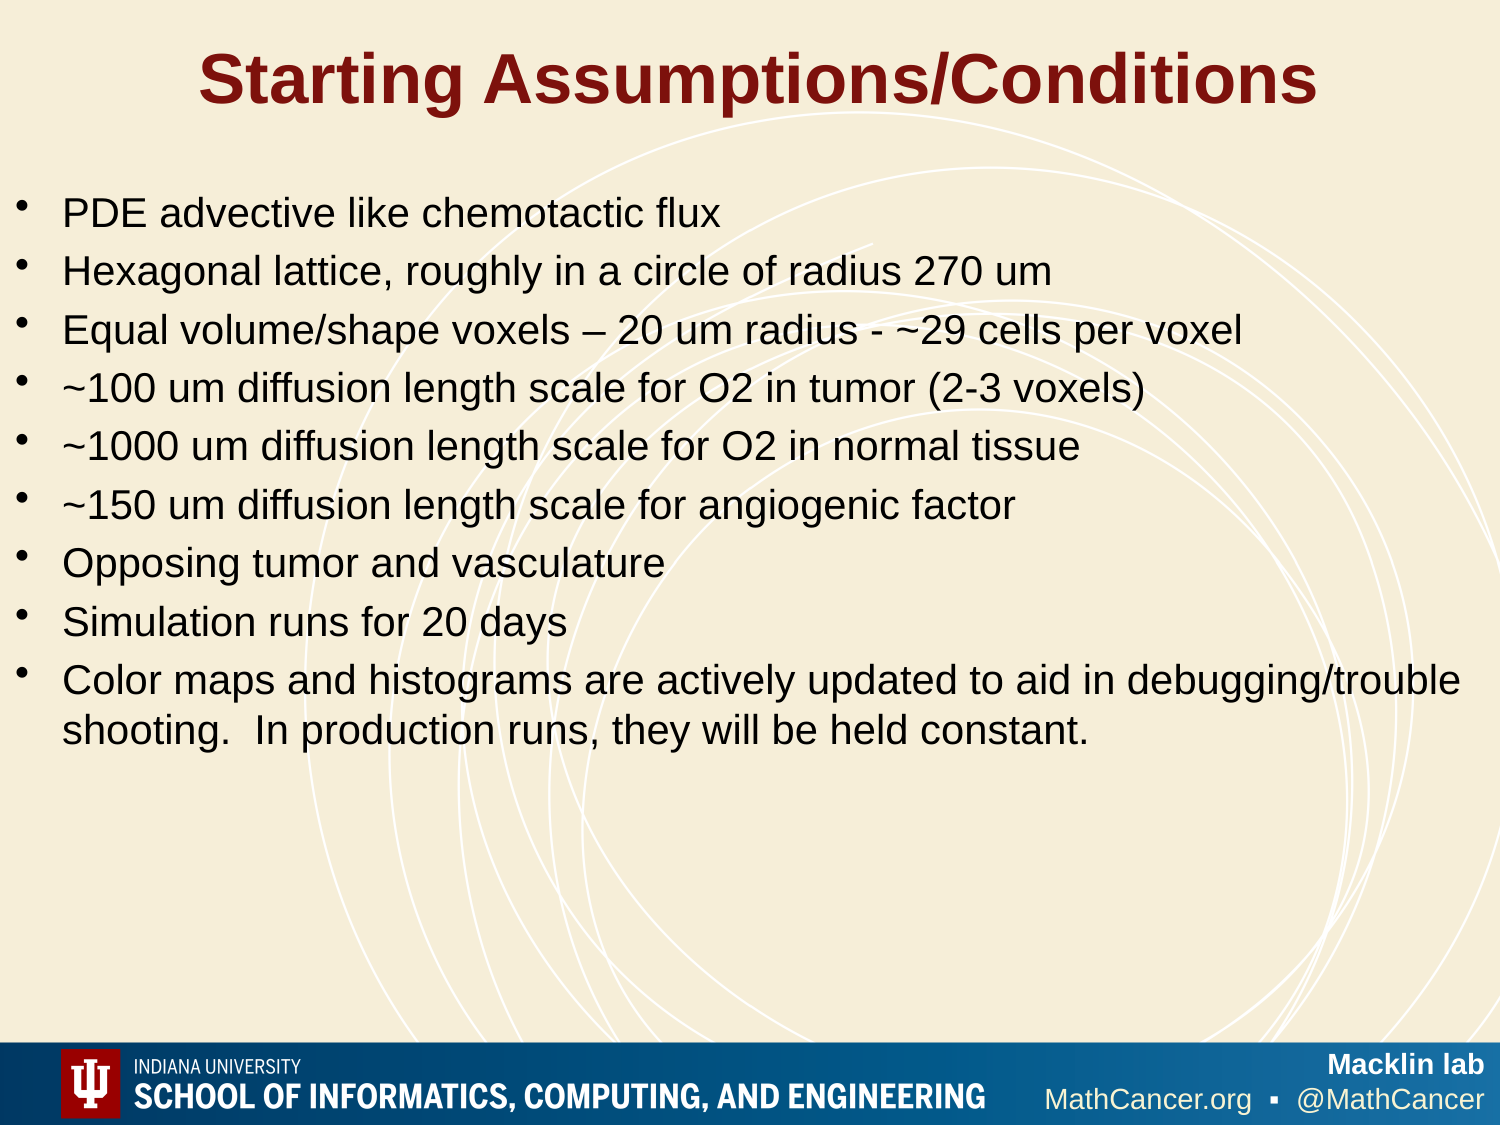

# Starting Assumptions/Conditions

PDE advective like chemotactic flux
Hexagonal lattice, roughly in a circle of radius 270 um
Equal volume/shape voxels – 20 um radius - ~29 cells per voxel
~100 um diffusion length scale for O2 in tumor (2-3 voxels)
~1000 um diffusion length scale for O2 in normal tissue
~150 um diffusion length scale for angiogenic factor
Opposing tumor and vasculature
Simulation runs for 20 days
Color maps and histograms are actively updated to aid in debugging/trouble shooting.  In production runs, they will be held constant.